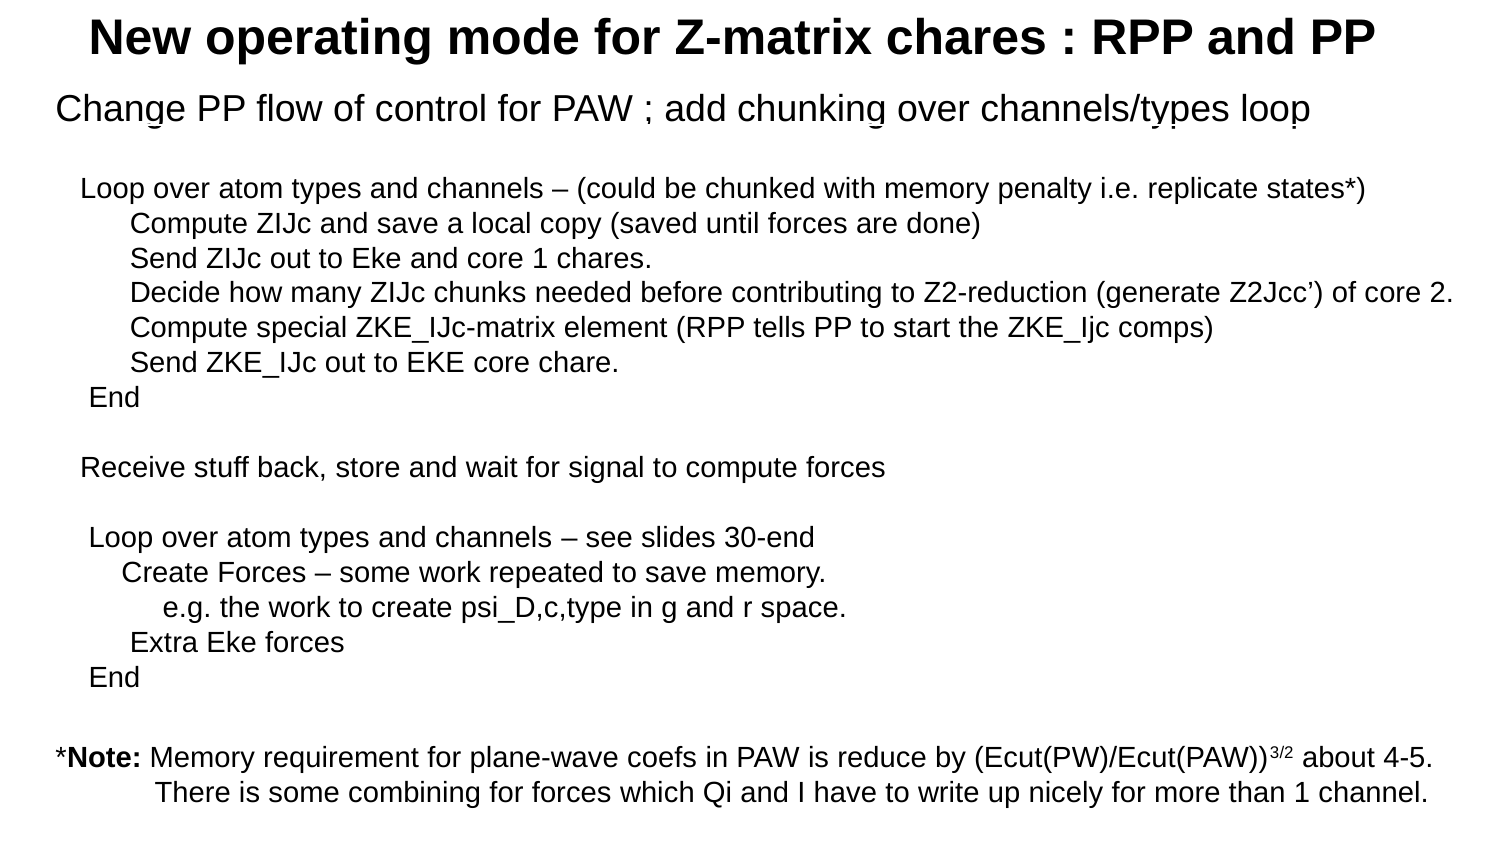

New operating mode for Z-matrix chares : RPP and PP
Change PP flow of control for PAW ; add chunking over channels/types loop

   Loop over atom types and channels – (could be chunked with memory penalty i.e. replicate states*)
         Compute ZIJc and save a local copy (saved until forces are done)
         Send ZIJc out to Eke and core 1 chares.
         Decide how many ZIJc chunks needed before contributing to Z2-reduction (generate Z2Jcc’) of core 2.
         Compute special ZKE_IJc-matrix element (RPP tells PP to start the ZKE_Ijc comps)
         Send ZKE_IJc out to EKE core chare.
    End

   Receive stuff back, store and wait for signal to compute forces

    Loop over atom types and channels – see slides 30-end
        Create Forces – some work repeated to save memory.
             e.g. the work to create psi_D,c,type in g and r space.
         Extra Eke forces
    End

*Note: Memory requirement for plane-wave coefs in PAW is reduce by (Ecut(PW)/Ecut(PAW))3/2 about 4-5.
            There is some combining for forces which Qi and I have to write up nicely for more than 1 channel.